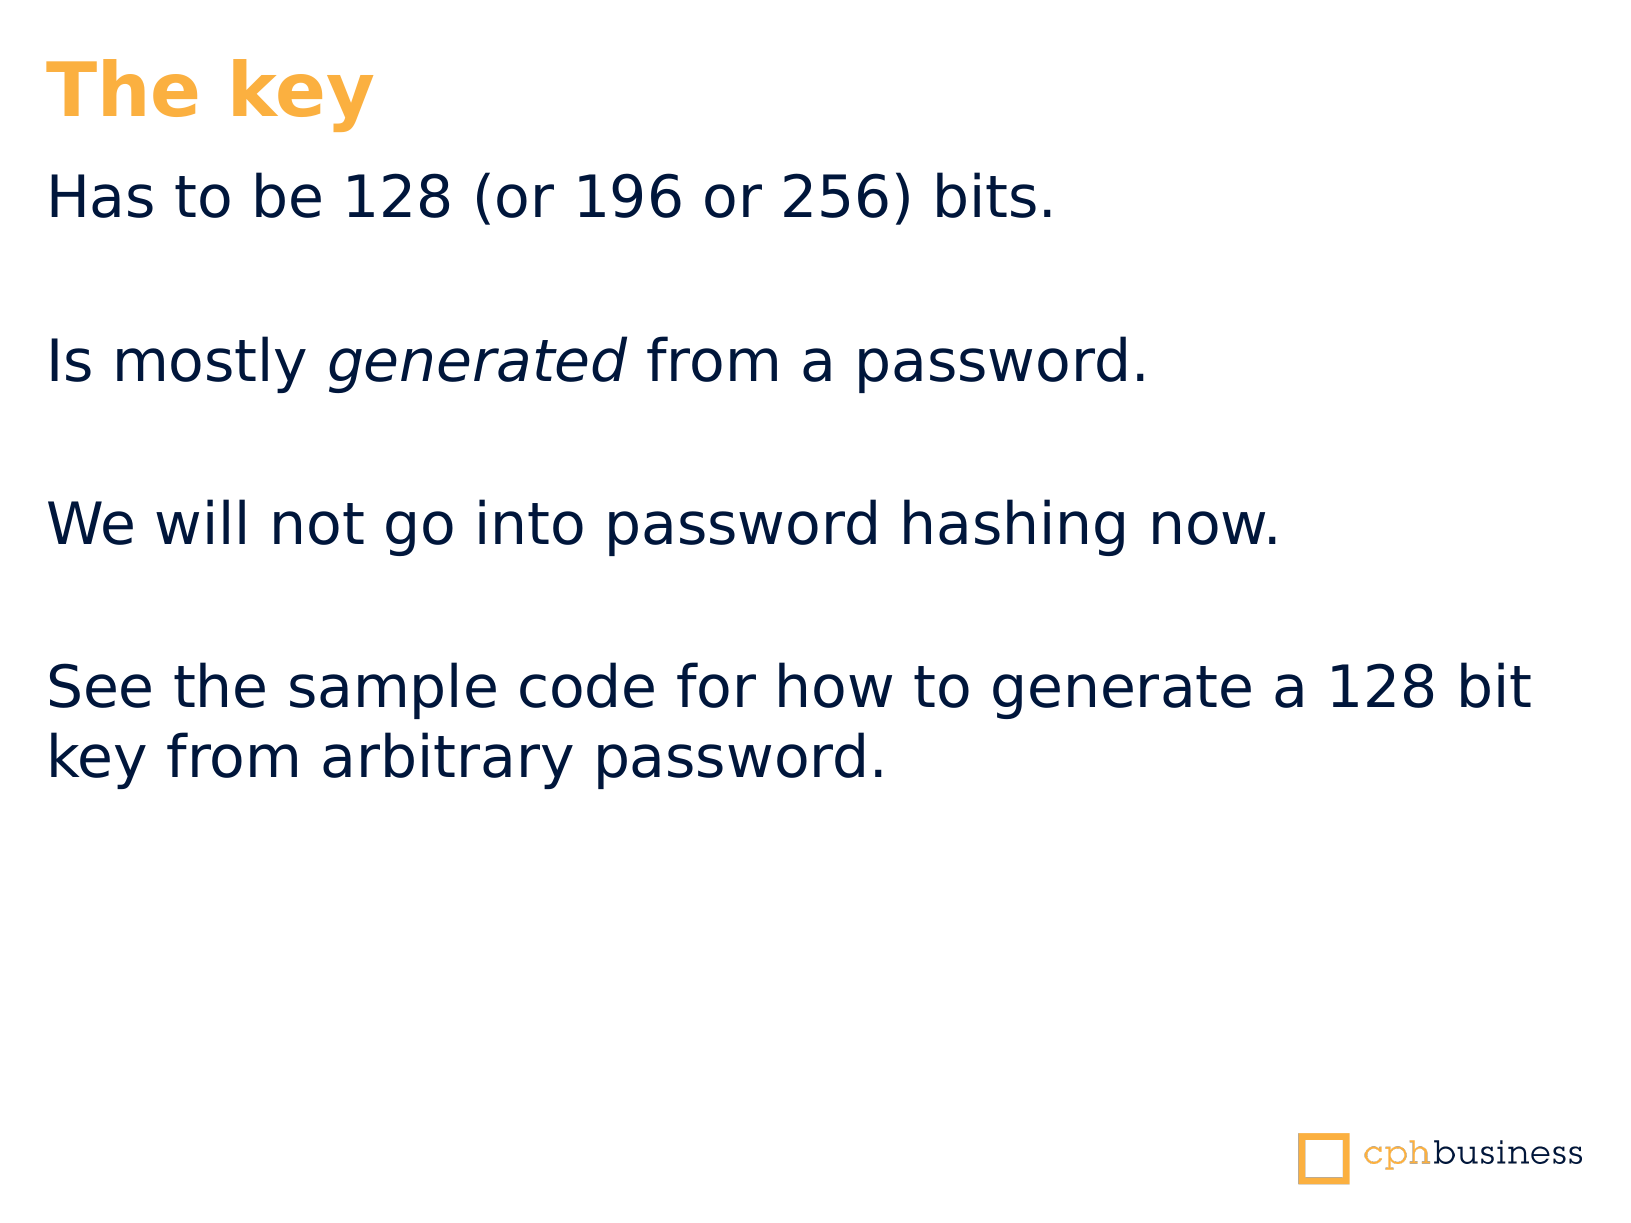

The key
Has to be 128 (or 196 or 256) bits.

Is mostly generated from a password.

We will not go into password hashing now.

See the sample code for how to generate a 128 bit key from arbitrary password.